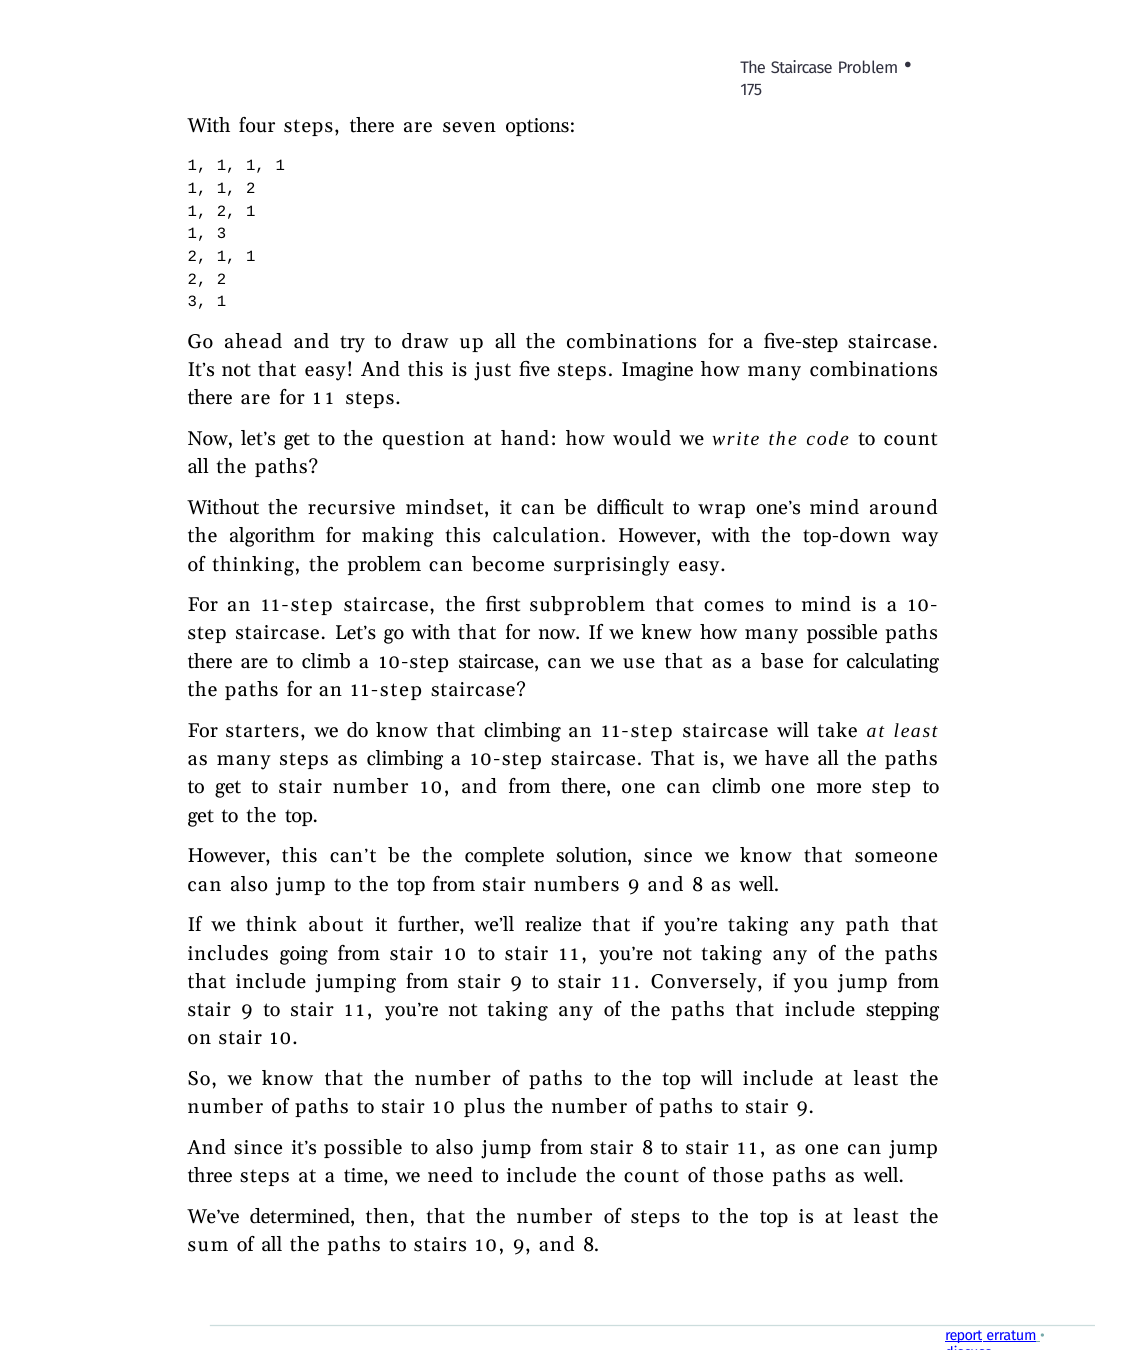

The Staircase Problem • 175
With four steps, there are seven options:
1, 1, 1, 1
1, 1, 2
1, 2, 1
1, 3
2, 1, 1
2, 2
3, 1
Go ahead and try to draw up all the combinations for a five-step staircase. It’s not that easy! And this is just five steps. Imagine how many combinations there are for 11 steps.
Now, let’s get to the question at hand: how would we write the code to count all the paths?
Without the recursive mindset, it can be difficult to wrap one’s mind around the algorithm for making this calculation. However, with the top-down way of thinking, the problem can become surprisingly easy.
For an 11-step staircase, the first subproblem that comes to mind is a 10- step staircase. Let’s go with that for now. If we knew how many possible paths there are to climb a 10-step staircase, can we use that as a base for calculating the paths for an 11-step staircase?
For starters, we do know that climbing an 11-step staircase will take at least as many steps as climbing a 10-step staircase. That is, we have all the paths to get to stair number 10, and from there, one can climb one more step to get to the top.
However, this can’t be the complete solution, since we know that someone can also jump to the top from stair numbers 9 and 8 as well.
If we think about it further, we’ll realize that if you’re taking any path that includes going from stair 10 to stair 11, you’re not taking any of the paths that include jumping from stair 9 to stair 11. Conversely, if you jump from stair 9 to stair 11, you’re not taking any of the paths that include stepping on stair 10.
So, we know that the number of paths to the top will include at least the number of paths to stair 10 plus the number of paths to stair 9.
And since it’s possible to also jump from stair 8 to stair 11, as one can jump three steps at a time, we need to include the count of those paths as well.
We’ve determined, then, that the number of steps to the top is at least the sum of all the paths to stairs 10, 9, and 8.
report erratum • discuss